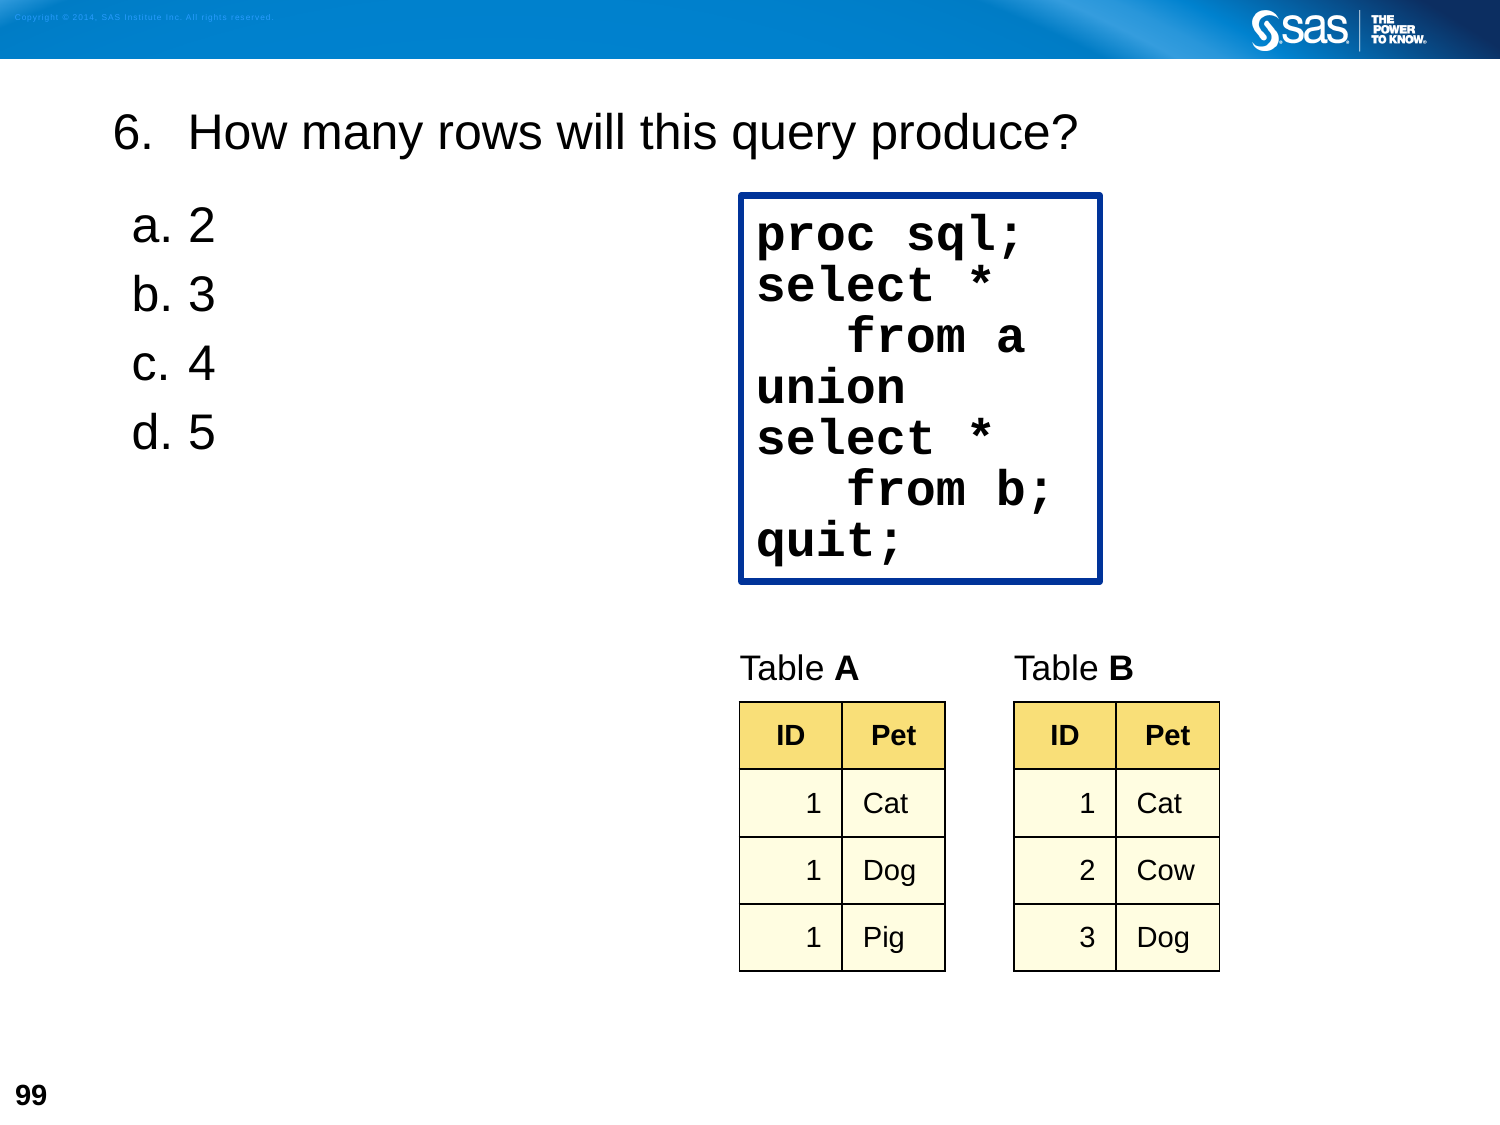

How many rows will this query produce?

2
3
4
5

proc sql;
select *
   from a
union
select *
   from b;
quit;
| Table A |  |
| --- | --- |
| ID | Pet |
| 1 | Cat |
| 1 | Dog |
| 1 | Pig |
| Table B |  |
| --- | --- |
| ID | Pet |
| 1 | Cat |
| 2 | Cow |
| 3 | Dog |